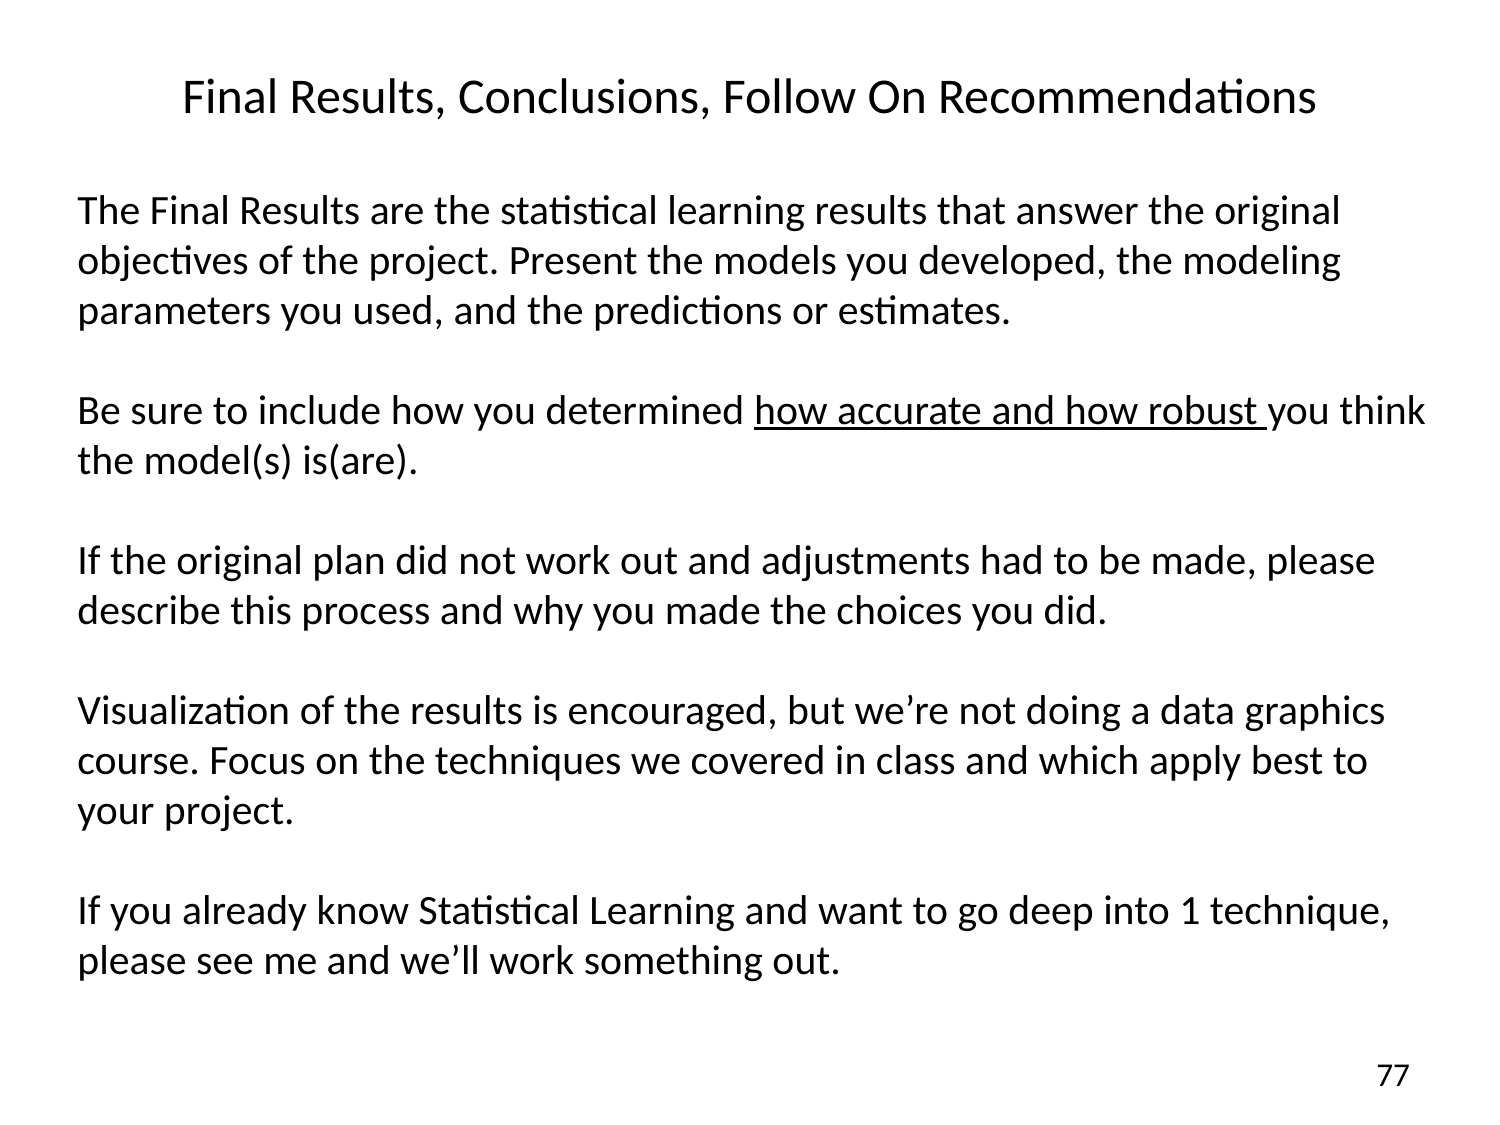

# Final Results, Conclusions, Follow On Recommendations
The Final Results are the statistical learning results that answer the original objectives of the project. Present the models you developed, the modeling parameters you used, and the predictions or estimates.

Be sure to include how you determined how accurate and how robust you think the model(s) is(are).

If the original plan did not work out and adjustments had to be made, please describe this process and why you made the choices you did.

Visualization of the results is encouraged, but we’re not doing a data graphics course. Focus on the techniques we covered in class and which apply best to your project.

If you already know Statistical Learning and want to go deep into 1 technique, please see me and we’ll work something out.

77